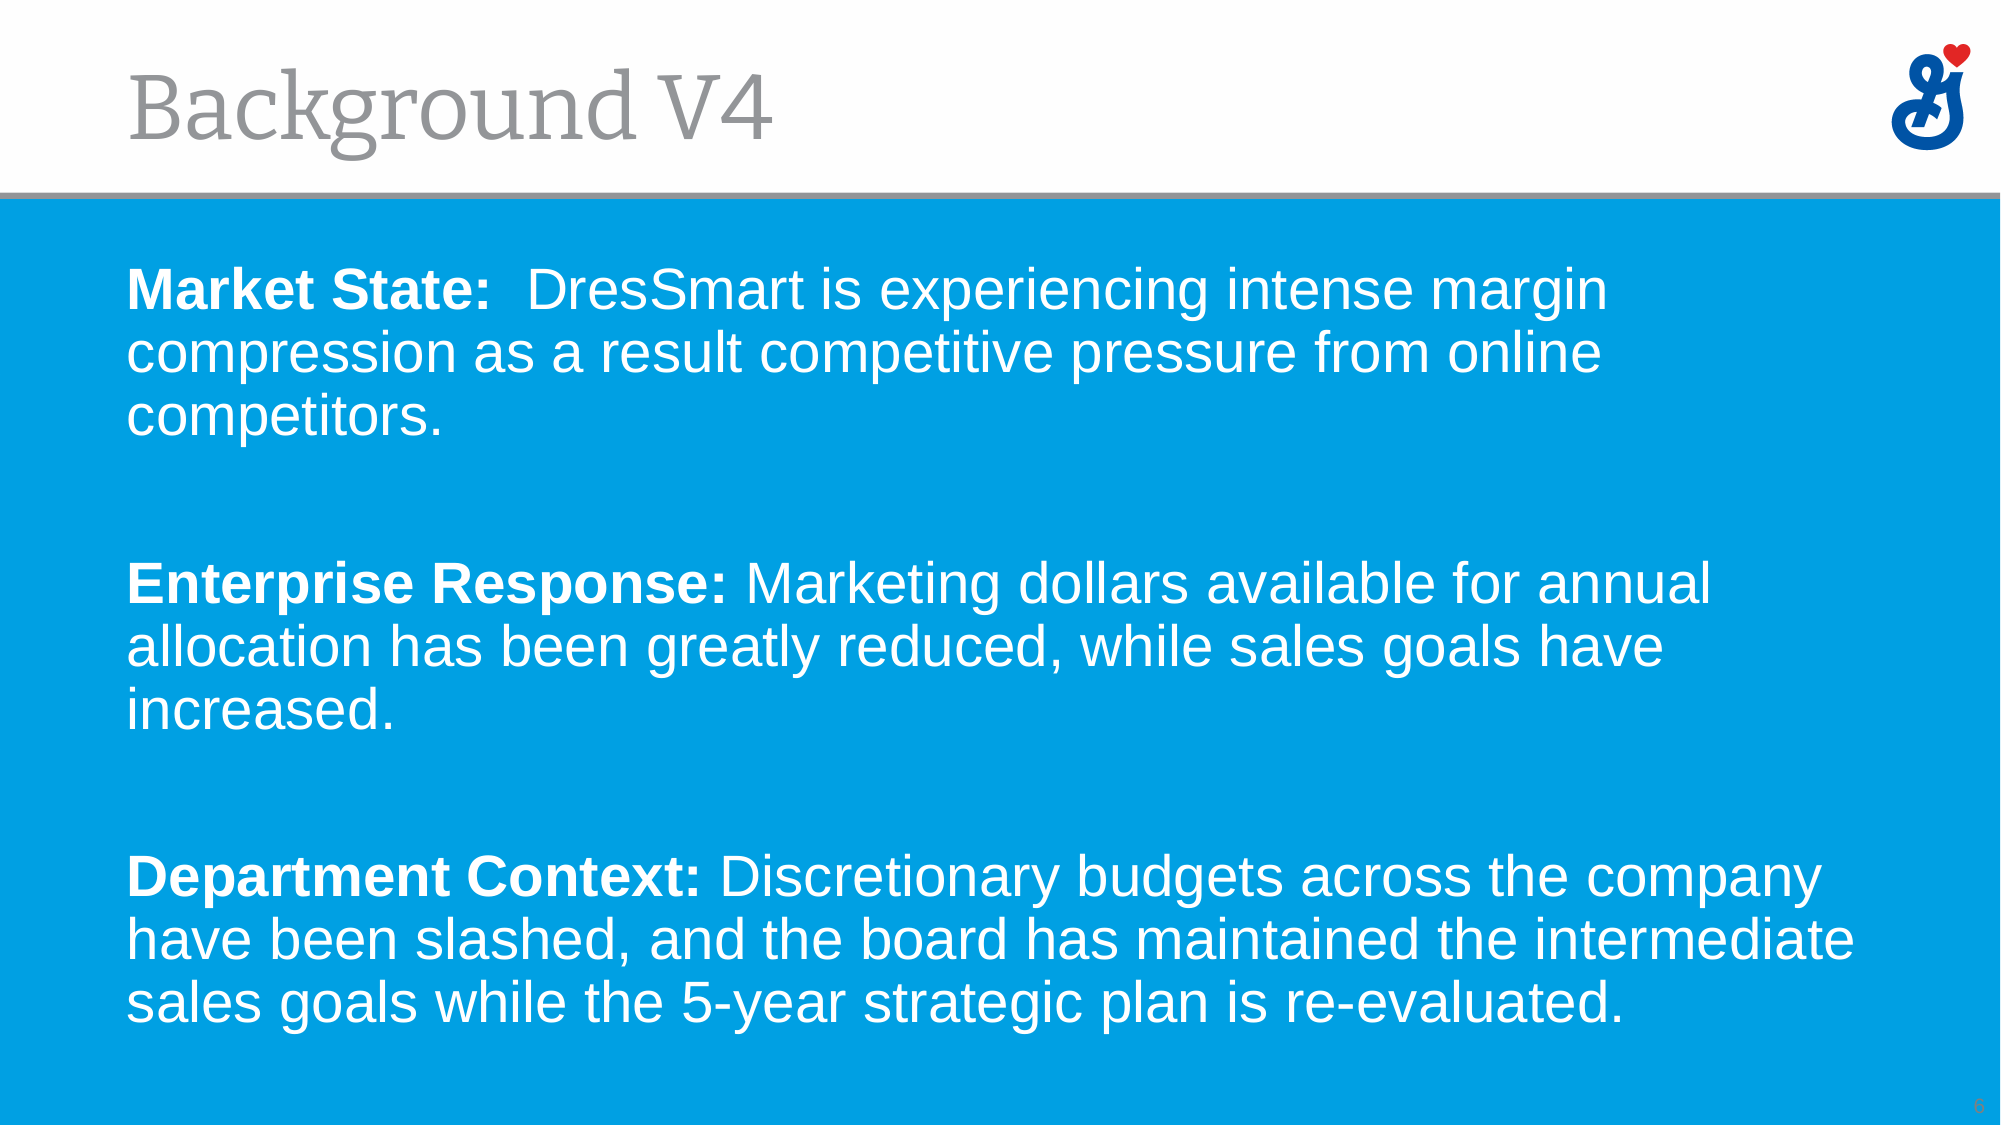

# Background V4
Market State:  DresSmart is experiencing intense margin compression as a result competitive pressure from online competitors.

Enterprise Response: Marketing dollars available for annual allocation has been greatly reduced, while sales goals have increased.

Department Context: Discretionary budgets across the company have been slashed, and the board has maintained the intermediate sales goals while the 5-year strategic plan is re-evaluated.